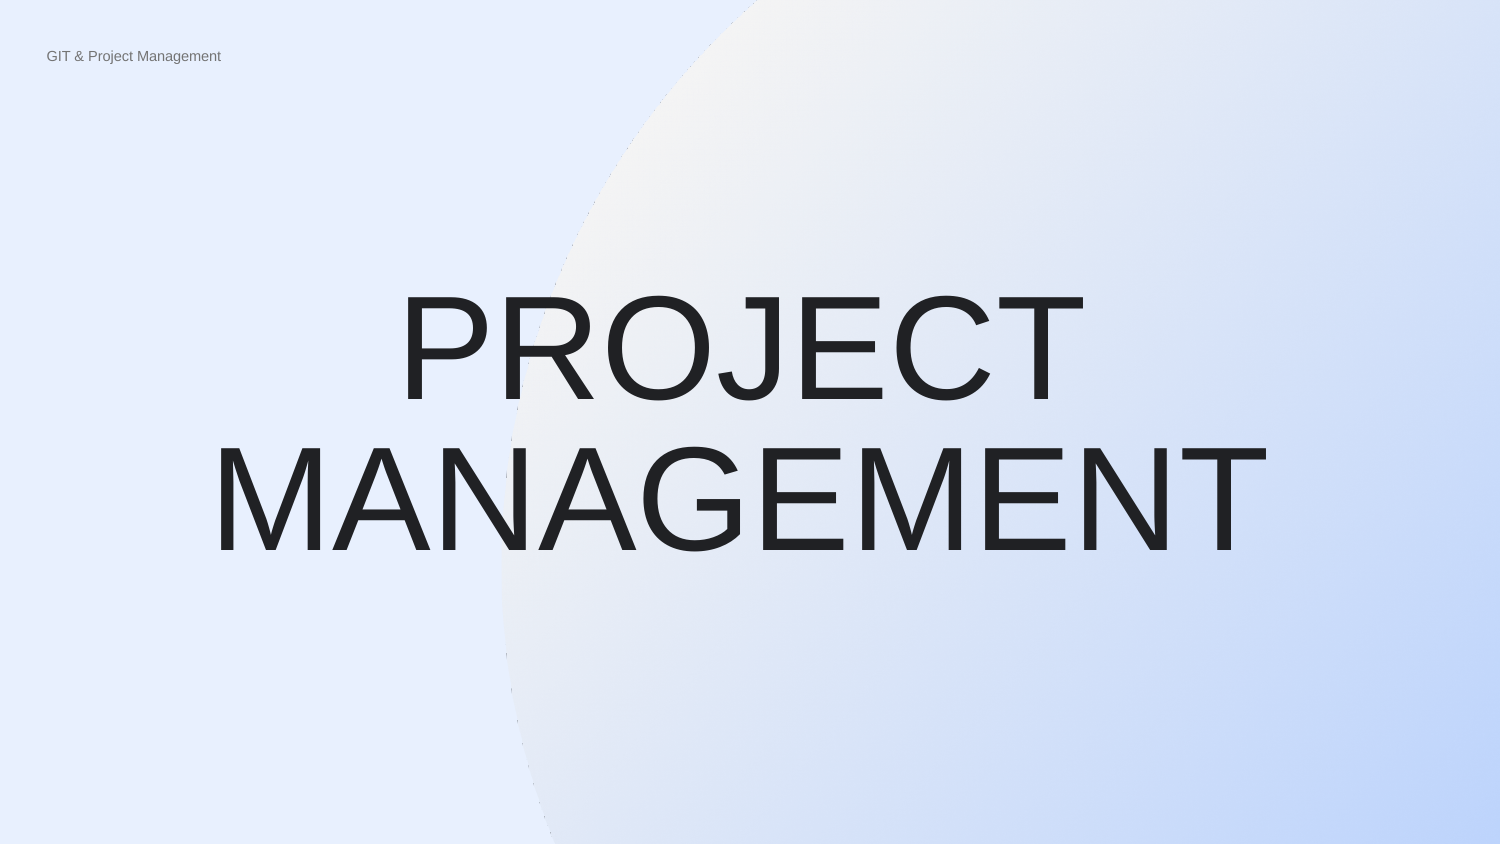

GIT & Project Management

# PROJECT MANAGEMENT